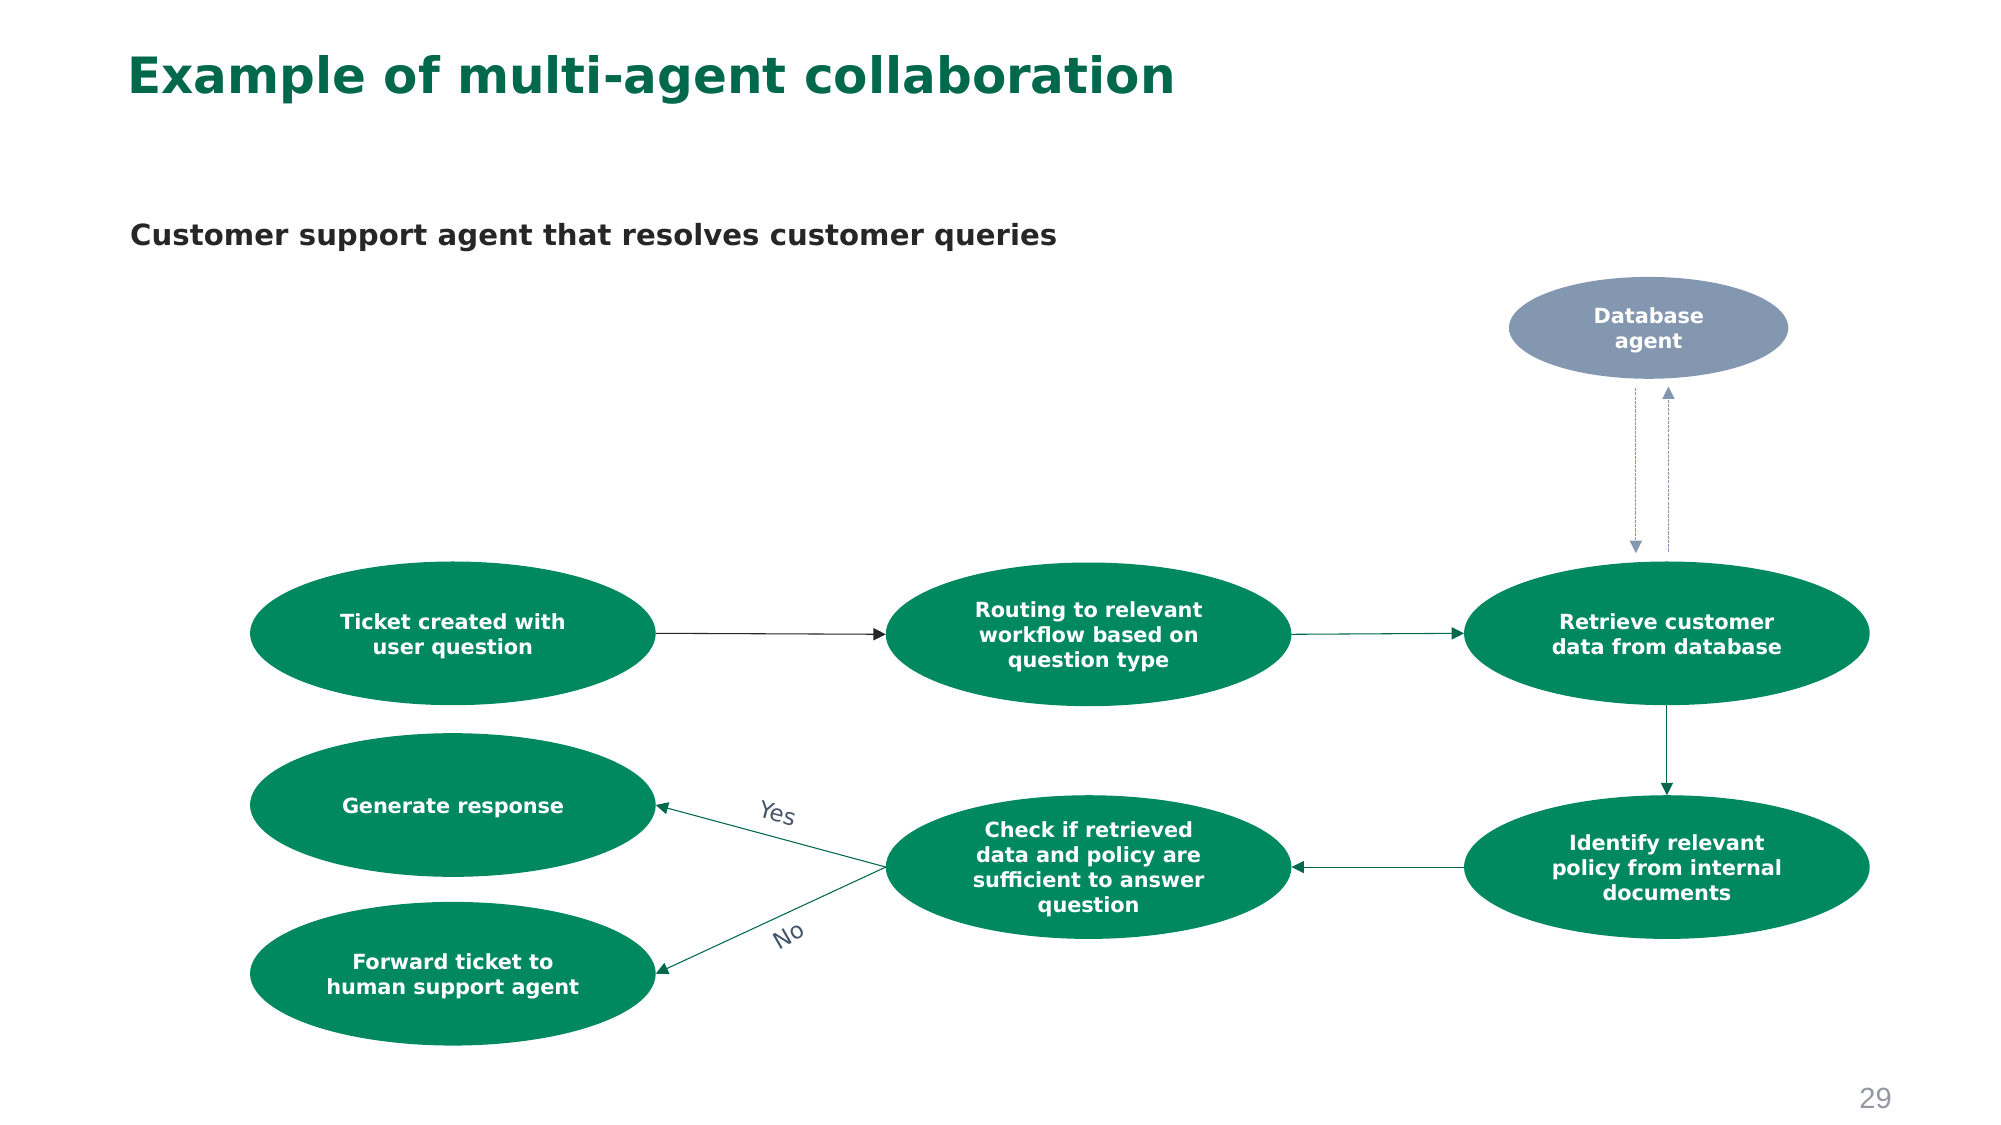

# Example of multi-agent collaboration
Customer support agent that resolves customer queries
Database agent
Ticket created with user question
Retrieve customer data from database
Routing to relevant workflow based on question type
Generate response
Check if retrieved data and policy are sufficient to answer question
Identify relevant policy from internal documents
Yes
No
Forward ticket to human support agent
29